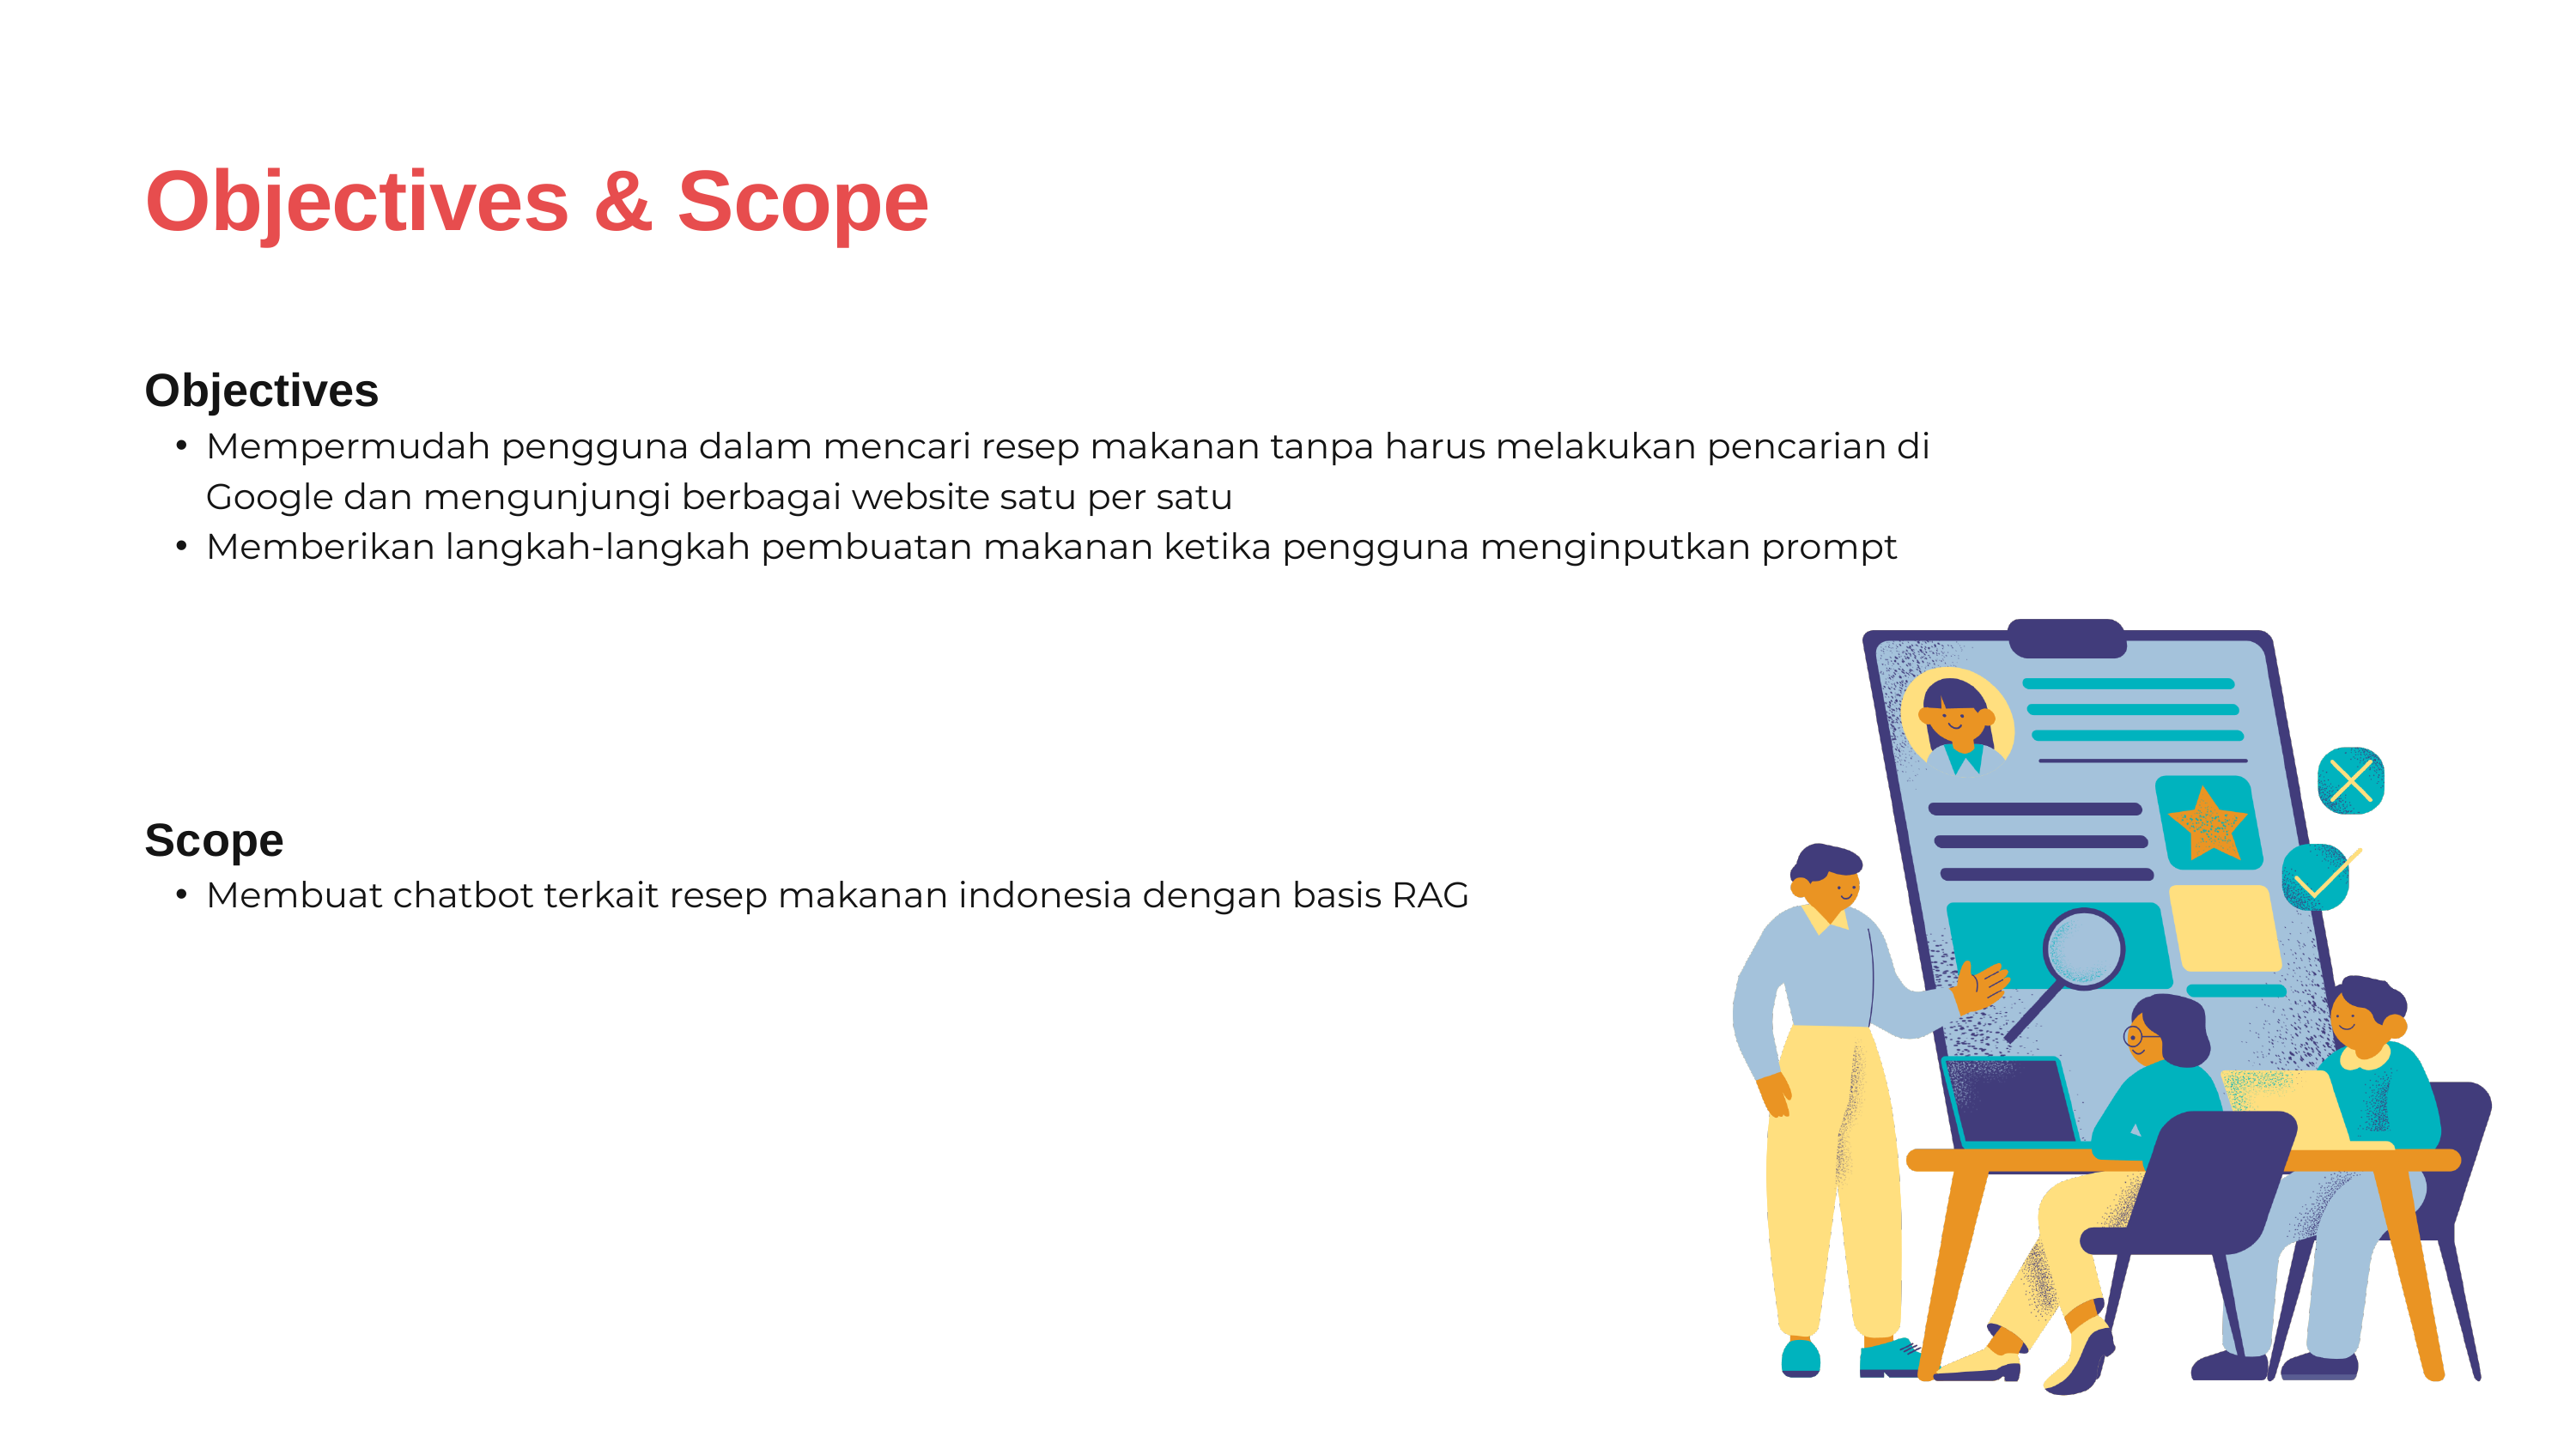

Objectives & Scope
Objectives
Mempermudah pengguna dalam mencari resep makanan tanpa harus melakukan pencarian di Google dan mengunjungi berbagai website satu per satu
Memberikan langkah-langkah pembuatan makanan ketika pengguna menginputkan prompt

Scope
Membuat chatbot terkait resep makanan indonesia dengan basis RAG